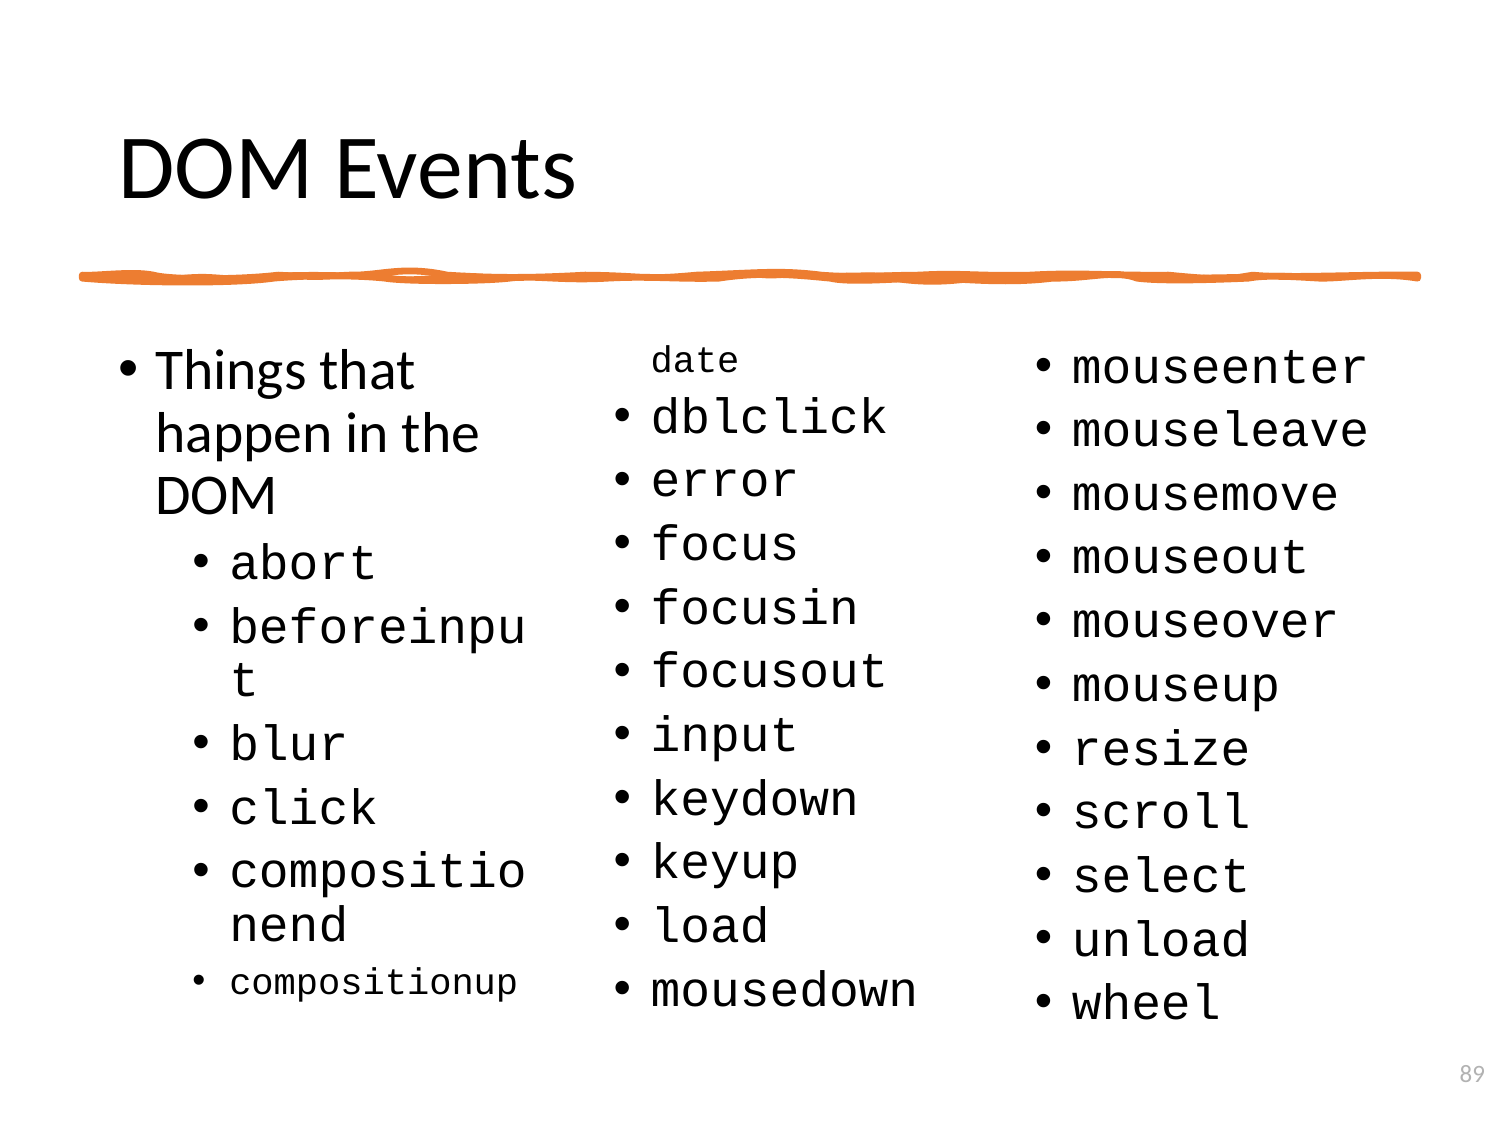

# DOM Events
Things that happen in the DOM
abort
beforeinput
blur
click
compositionend
compositionupdate
dblclick
error
focus
focusin
focusout
input
keydown
keyup
load
mousedown
mouseenter
mouseleave
mousemove
mouseout
mouseover
mouseup
resize
scroll
select
unload
wheel
89